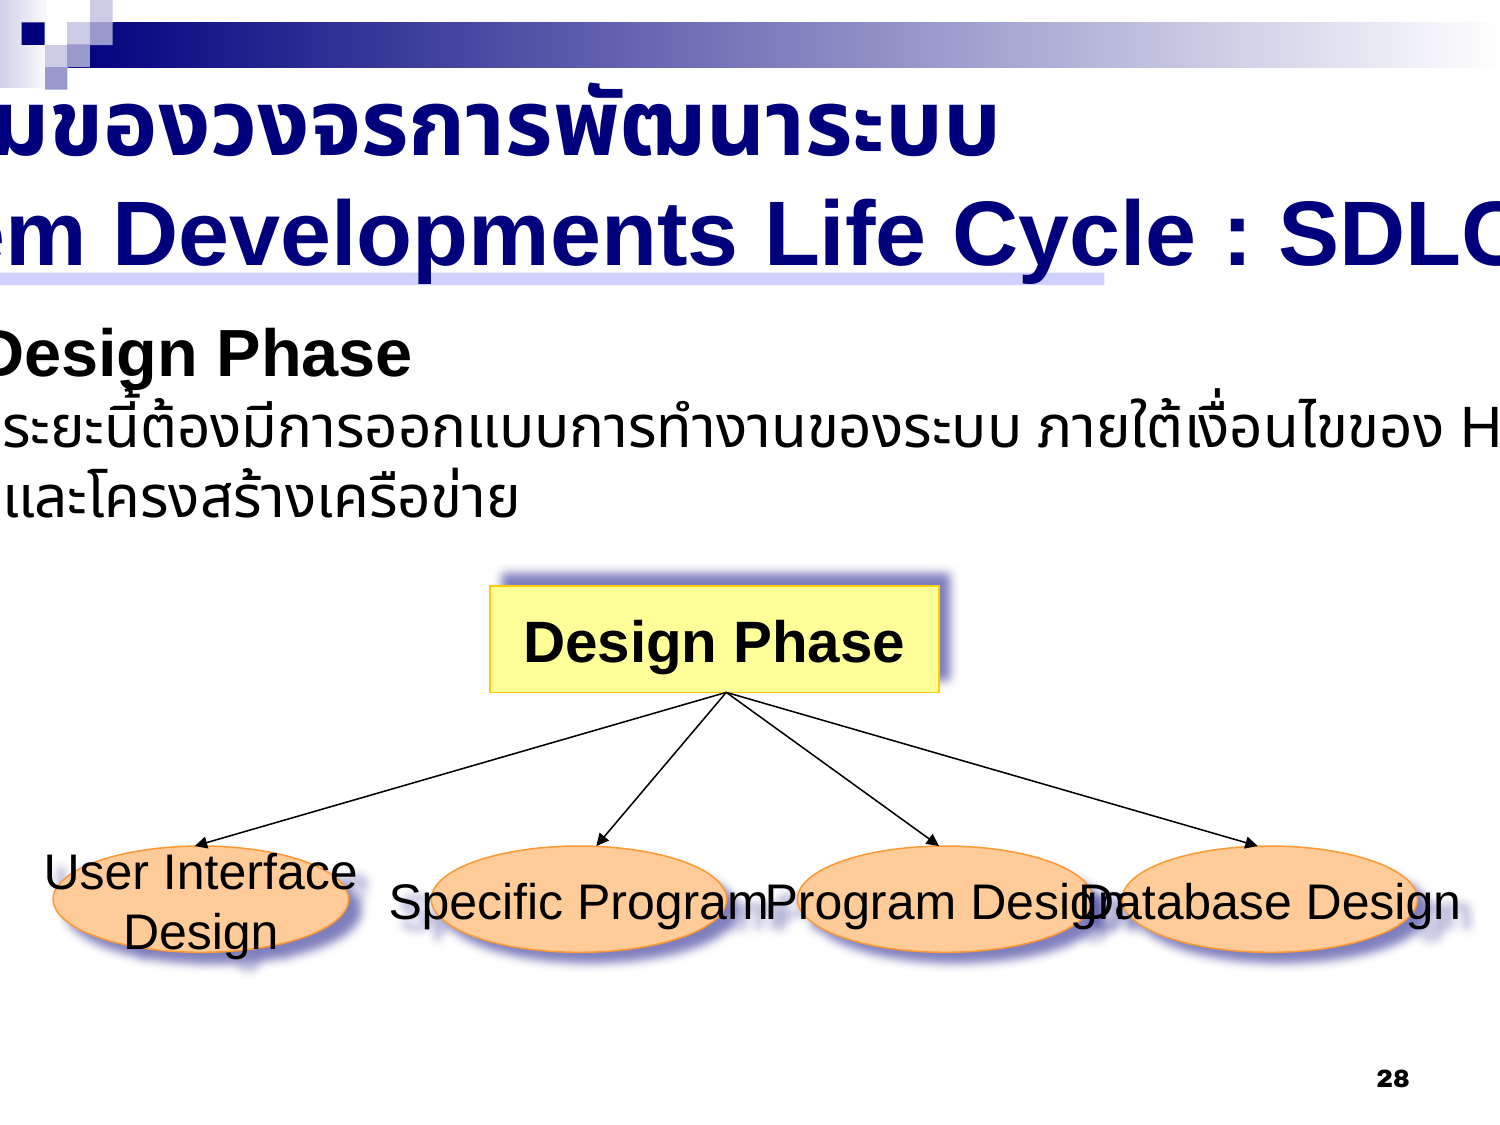

ภาพรวมของวงจรการพัฒนาระบบ
(System Developments Life Cycle : SDLC)

(3)   Design Phase
ระยะนี้ต้องมีการออกแบบการทำงานของระบบ ภายใต้เงื่อนไขของ HW, SW
	และโครงสร้างเครือข่าย
Design Phase

User Interface
Design
Specific Program
Program Design
Database Design
28